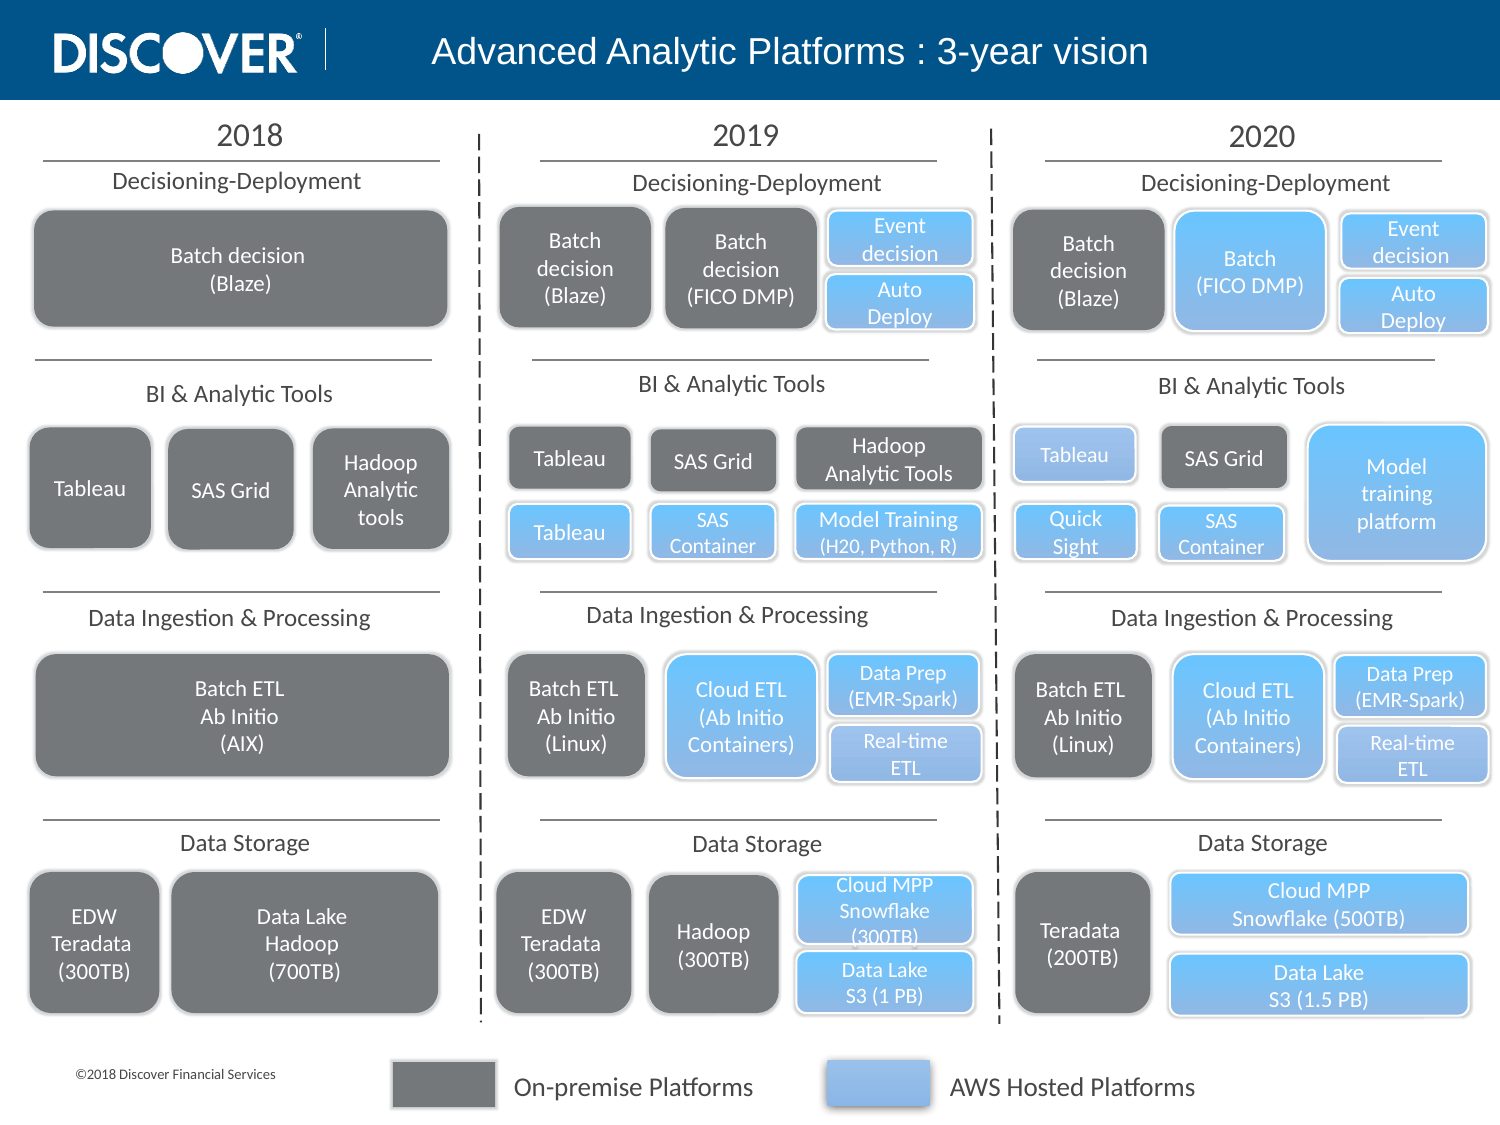

Advanced Analytic Platforms : 3-year vision
2018
2019
2020
Decisioning-Deployment
Decisioning-Deployment
Decisioning-Deployment
Batch decision (Blaze)
Batch decision
(FICO DMP)
Batch decision (Blaze)
Batch decision
(Blaze)
Event decision
Batch
(FICO DMP)
Event decision
Auto
Deploy
Auto
Deploy
BI & Analytic Tools
BI & Analytic Tools
BI & Analytic Tools
Model training platform
SAS Grid
Tableau
Tableau
Tableau
Hadoop
Analytic Tools
Hadoop Analytic tools
SAS Grid
SAS Grid
Model Training
(H20, Python, R)
Tableau
SAS Container
Quick
Sight
SAS Container
Data Ingestion & Processing
Data Ingestion & Processing
Data Ingestion & Processing
Batch ETL
Ab Initio (Linux)
Cloud ETL
(Ab Initio Containers)
Data Prep
(EMR-Spark)
Cloud ETL
(Ab Initio Containers)
Batch ETL
Ab Initio
(AIX)
Batch ETL
Ab Initio (Linux)
Data Prep
(EMR-Spark)
Real-time
ETL
Real-time
ETL
Data Storage
Data Storage
Data Storage
EDW
Teradata
(300TB)
EDW
Teradata
(300TB)
Teradata
(200TB)
Data Lake
Hadoop
(700TB)
Cloud MPP
Snowflake (500TB)
Hadoop
(300TB)
Cloud MPP
Snowflake (300TB)
Data Lake
S3 (1 PB)
Data Lake
S3 (1.5 PB)

On-premise Platforms
AWS Hosted Platforms
©2018 Discover Financial Services